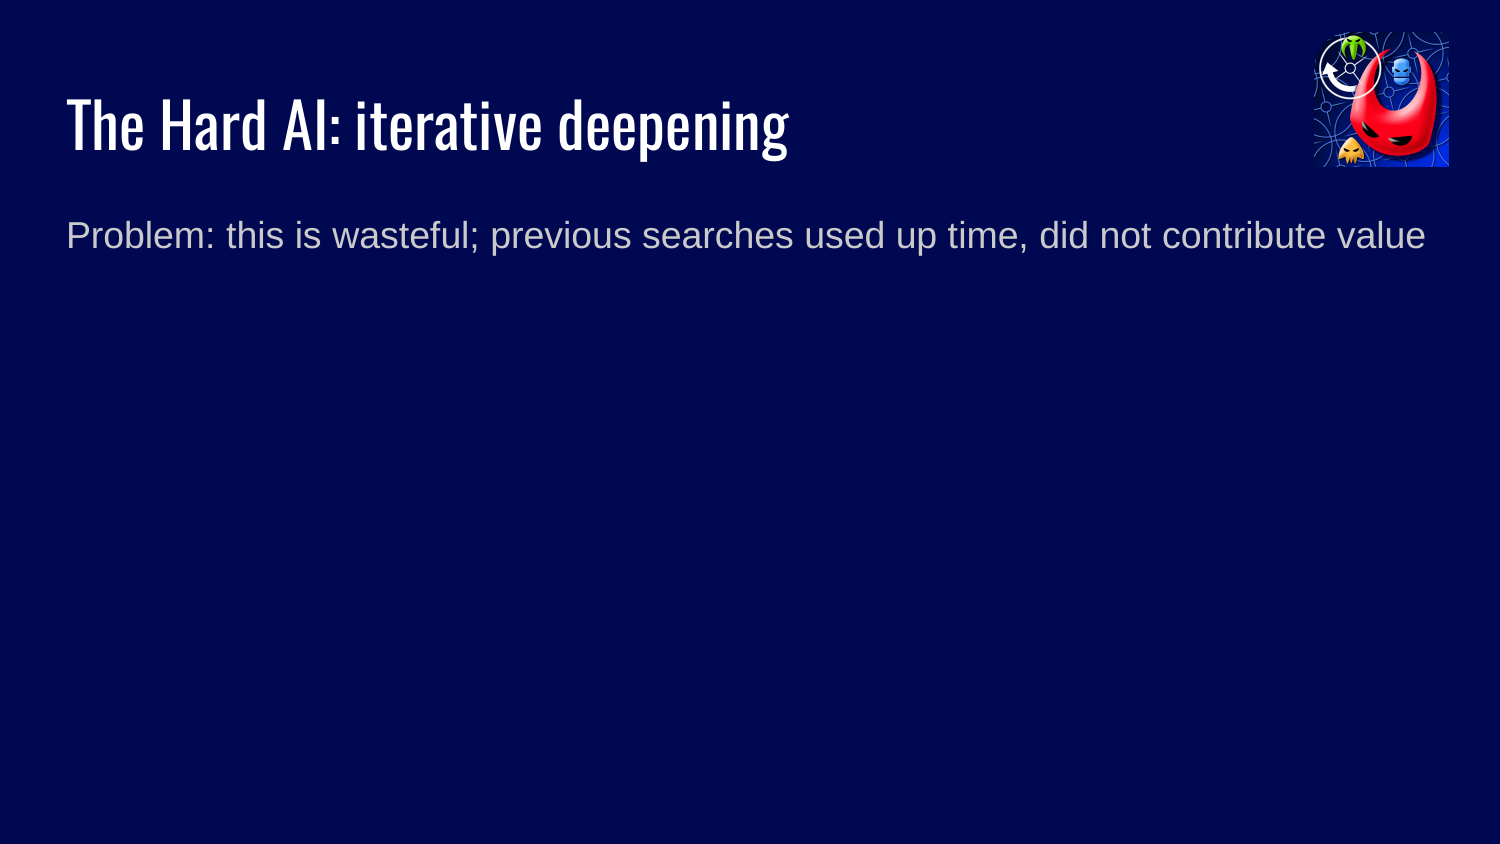

# The Hard AI: iterative deepening
Problem: this is wasteful; previous searches used up time, did not contribute value